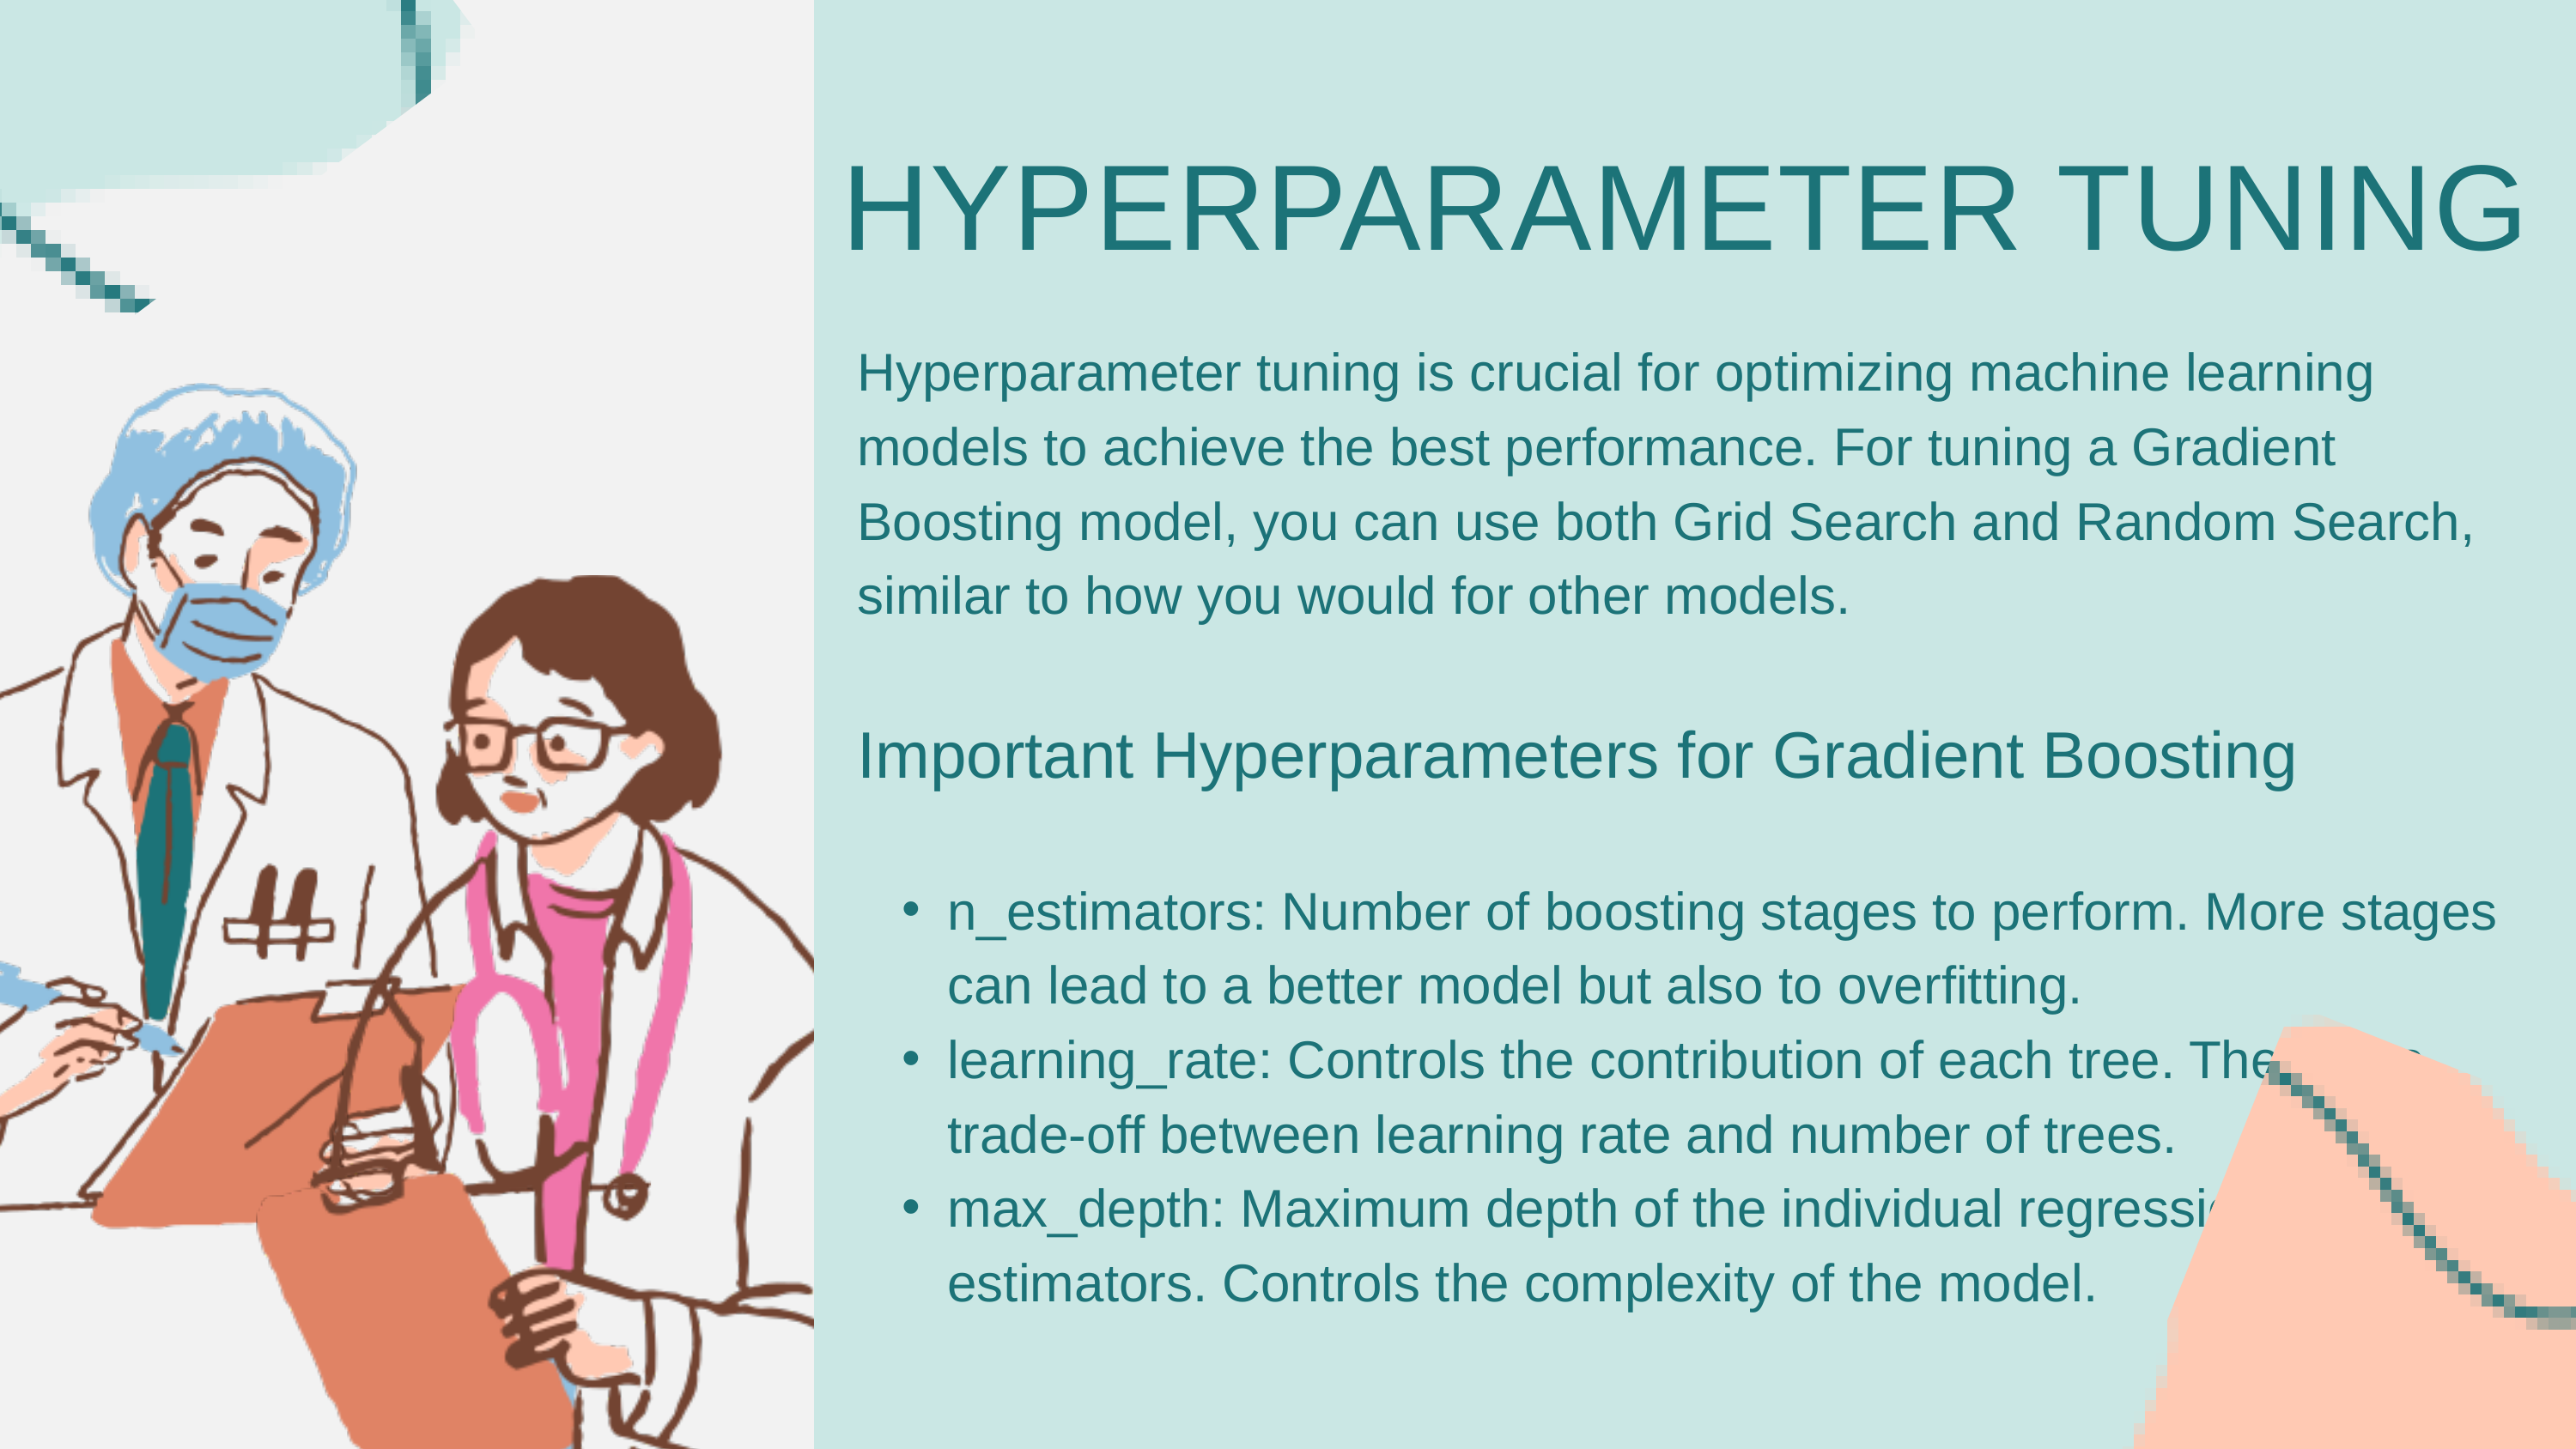

HYPERPARAMETER TUNING
Hyperparameter tuning is crucial for optimizing machine learning models to achieve the best performance. For tuning a Gradient Boosting model, you can use both Grid Search and Random Search, similar to how you would for other models.

Important Hyperparameters for Gradient Boosting

n_estimators: Number of boosting stages to perform. More stages can lead to a better model but also to overfitting.
learning_rate: Controls the contribution of each tree. There is a trade-off between learning rate and number of trees.
max_depth: Maximum depth of the individual regression estimators. Controls the complexity of the model.